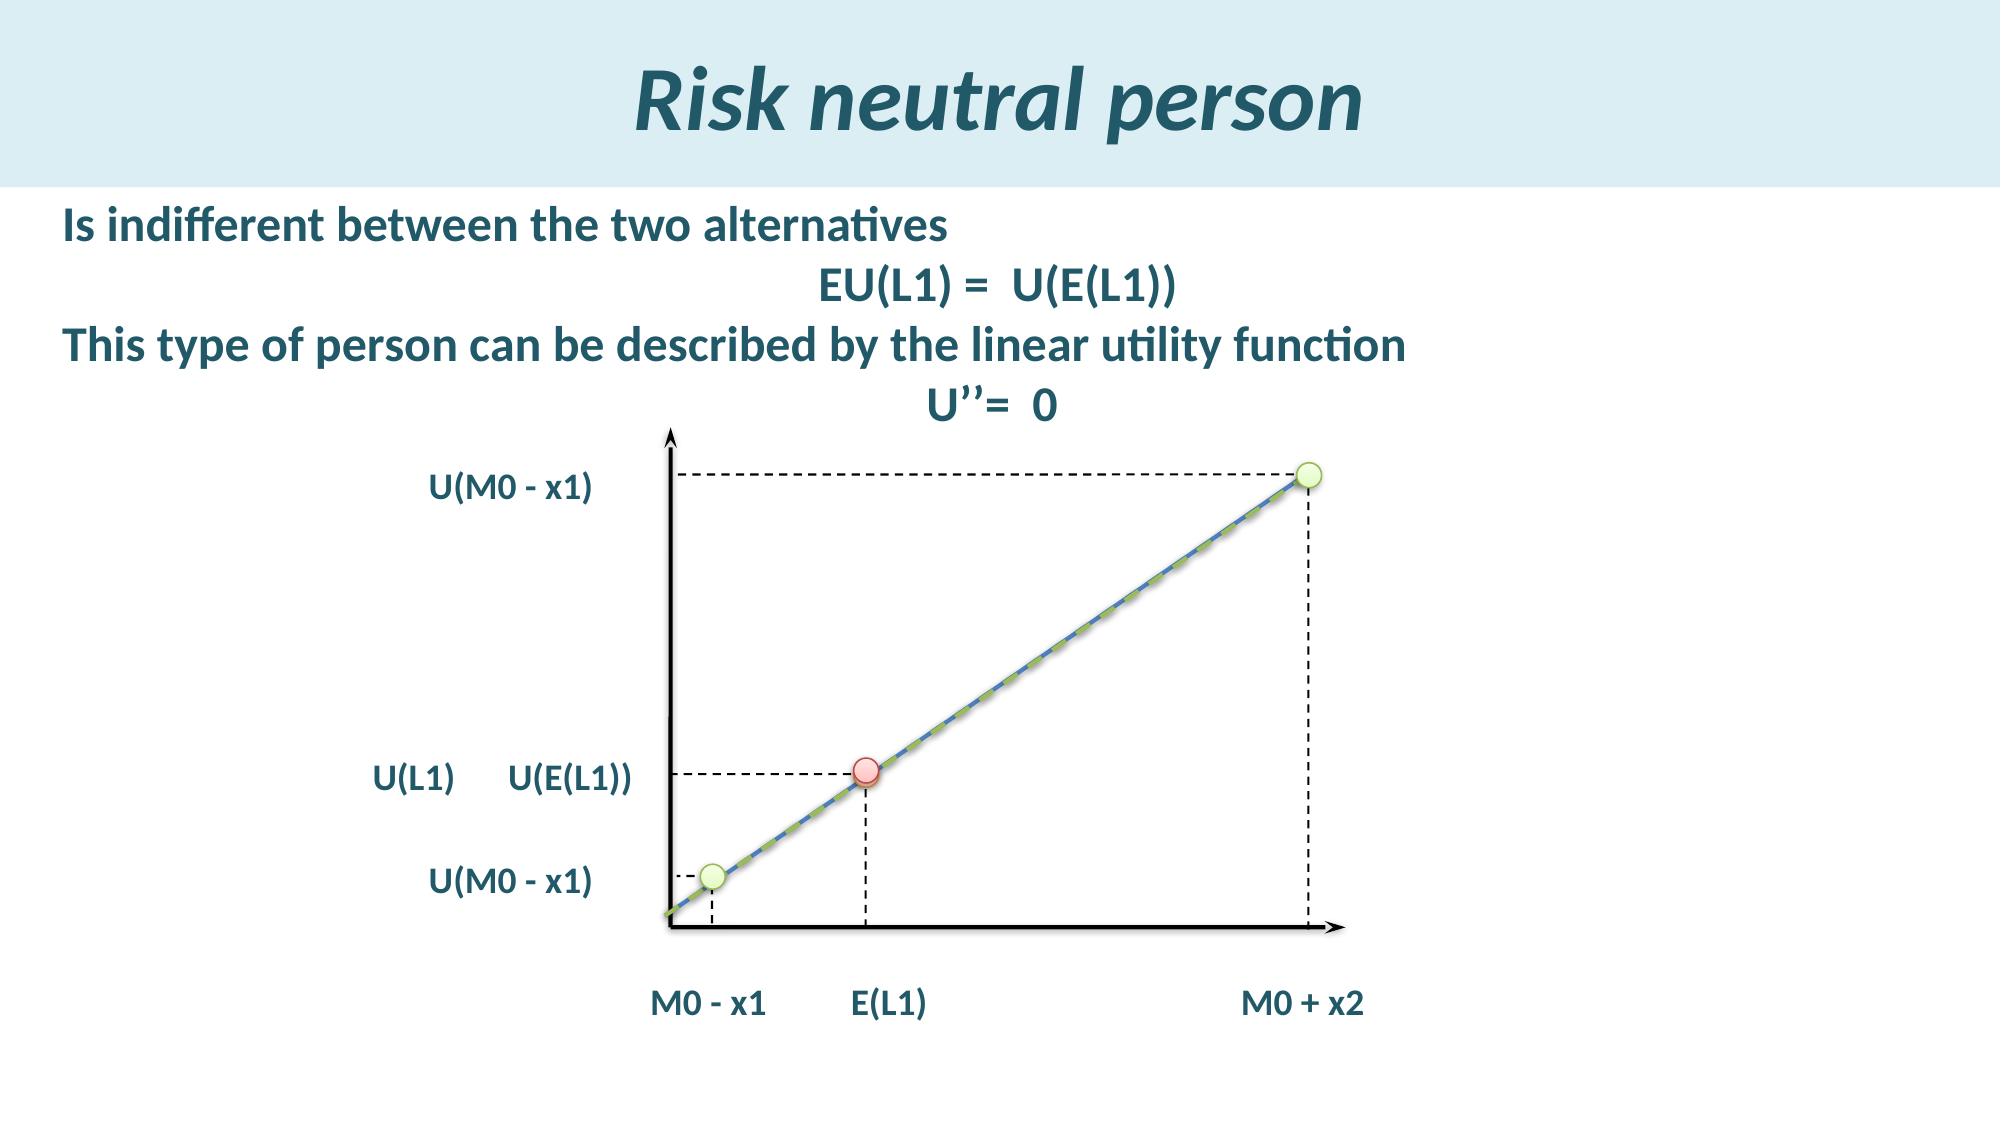

# Risk neutral person
Is indifferent between the two alternatives
EU(L1) =  U(E(L1))
This type of person can be described by the linear utility function
U’’=  0

U(M0 - x1)

U(L1)

U(M0 - x1)

U(E(L1))

E(L1)

M0 - x1
M0 + x2